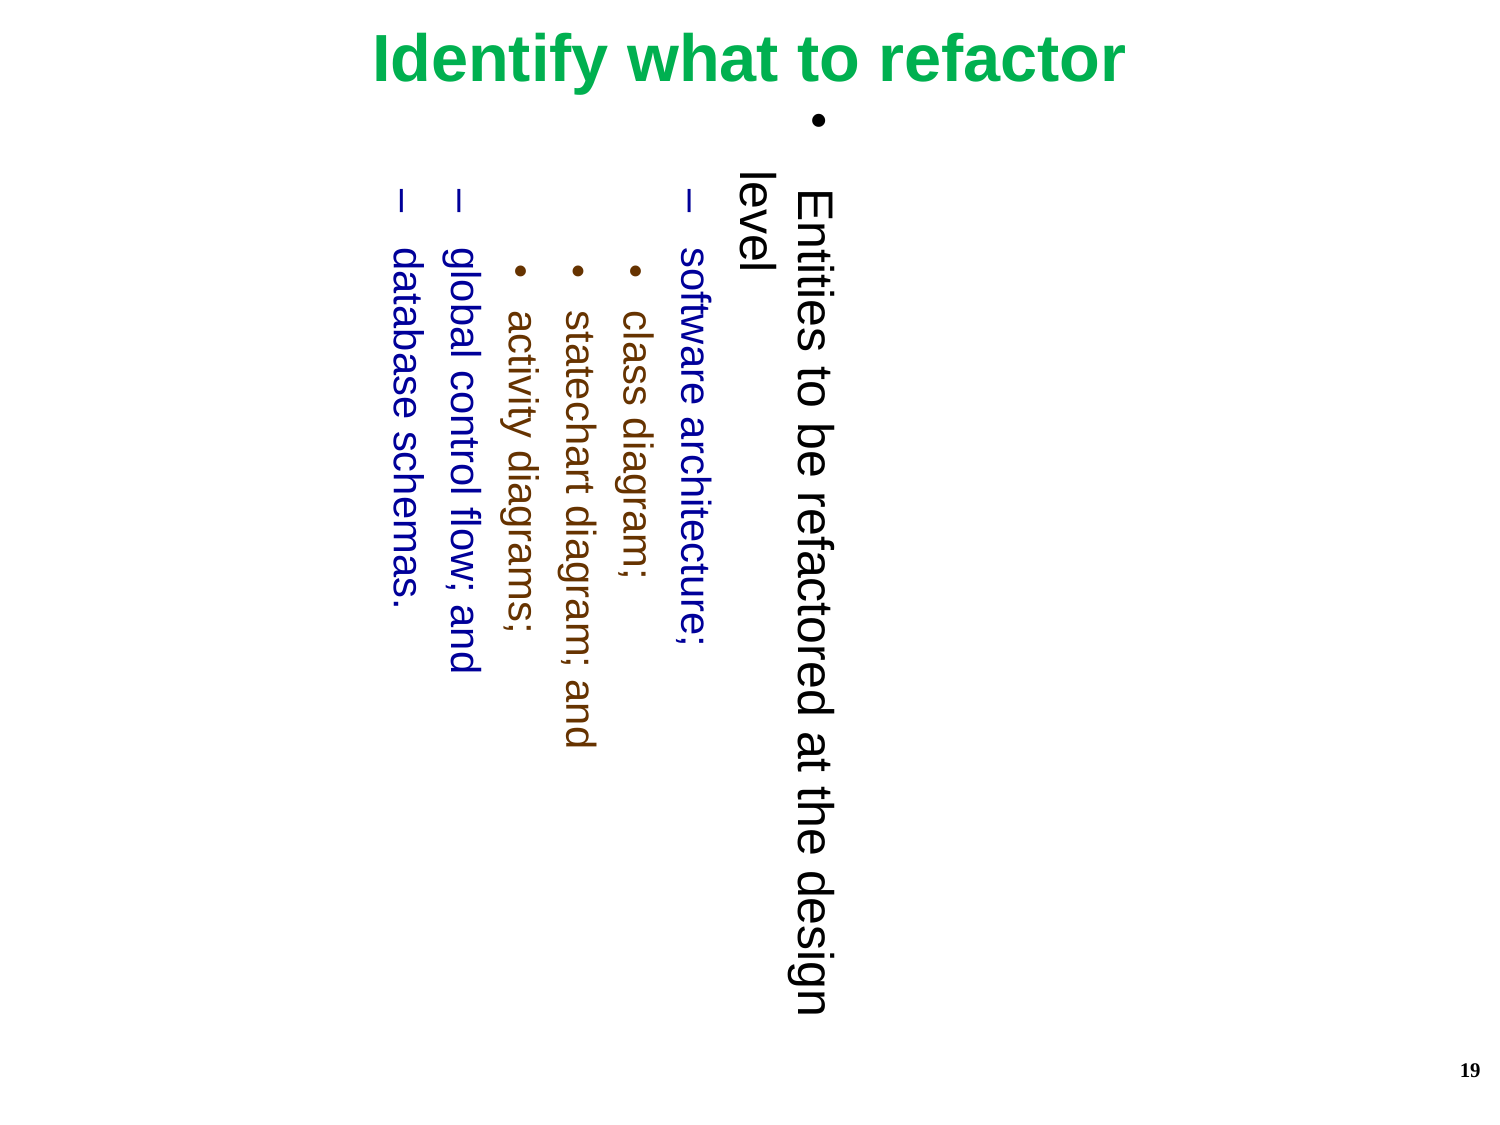

Identify what to refactor
 Entities to be refactored at the design level
 software architecture;
class diagram;
statechart diagram; and
activity diagrams;
 global control flow; and
 database schemas.

19